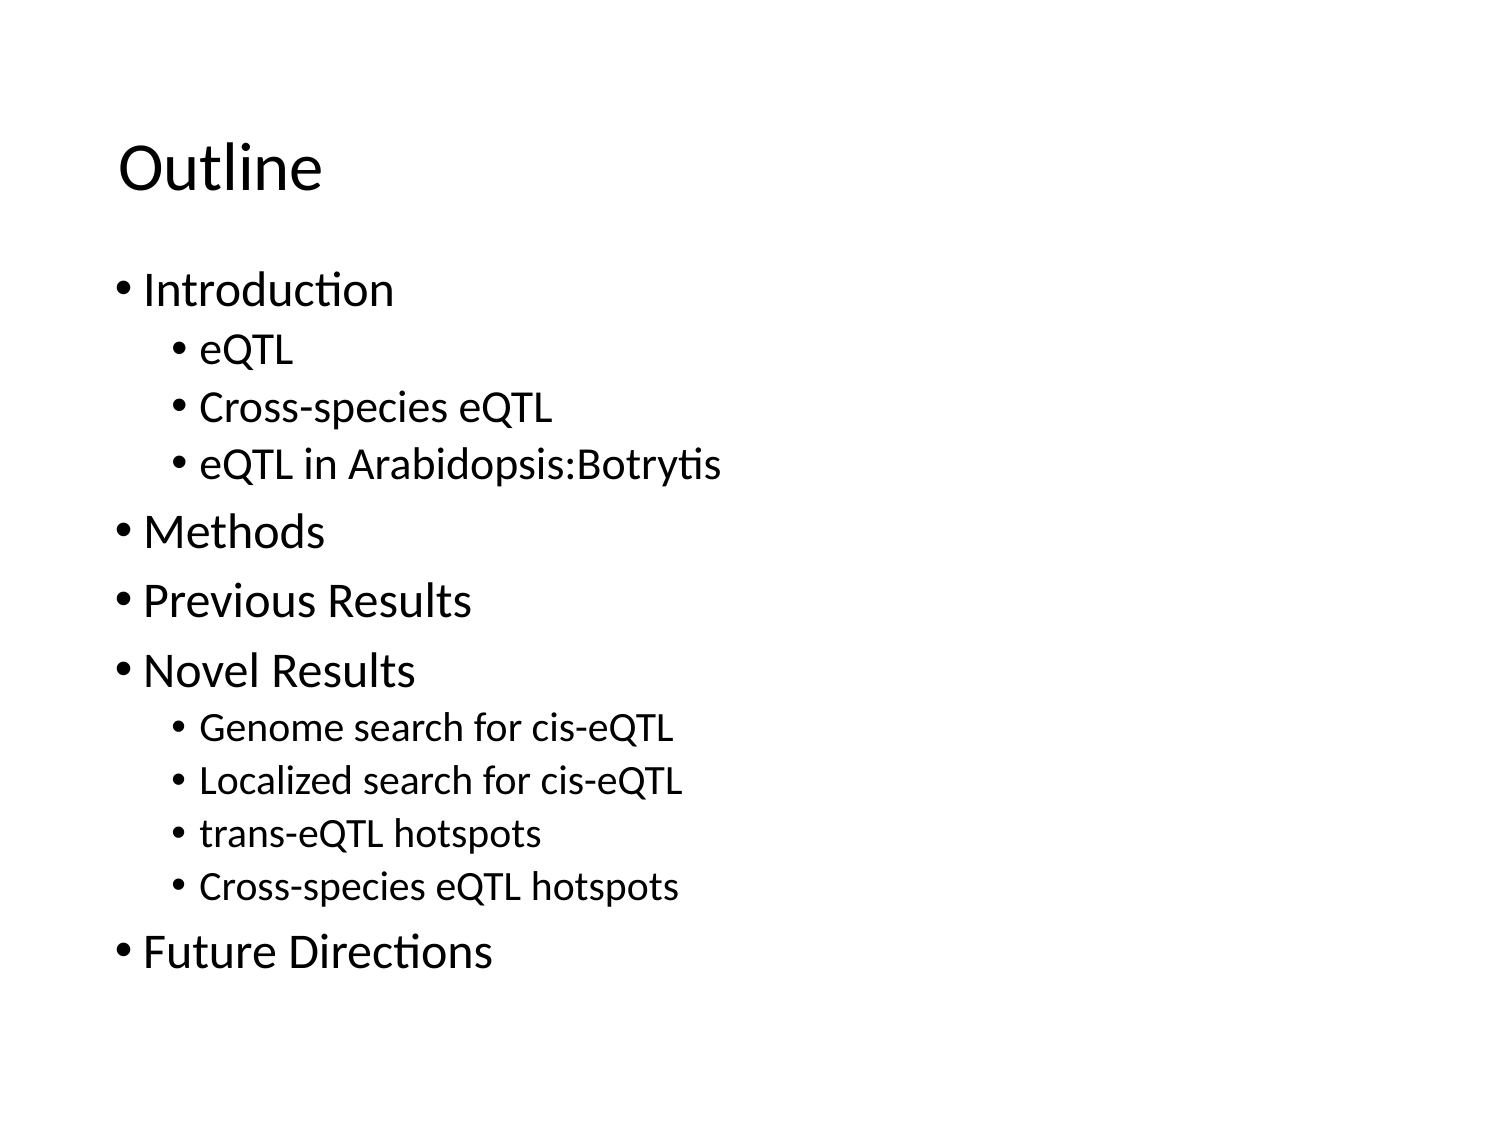

# Outline
Introduction
eQTL
Cross-species eQTL
eQTL in Arabidopsis:Botrytis
Methods
Previous Results
Novel Results
Genome search for cis-eQTL
Localized search for cis-eQTL
trans-eQTL hotspots
Cross-species eQTL hotspots
Future Directions